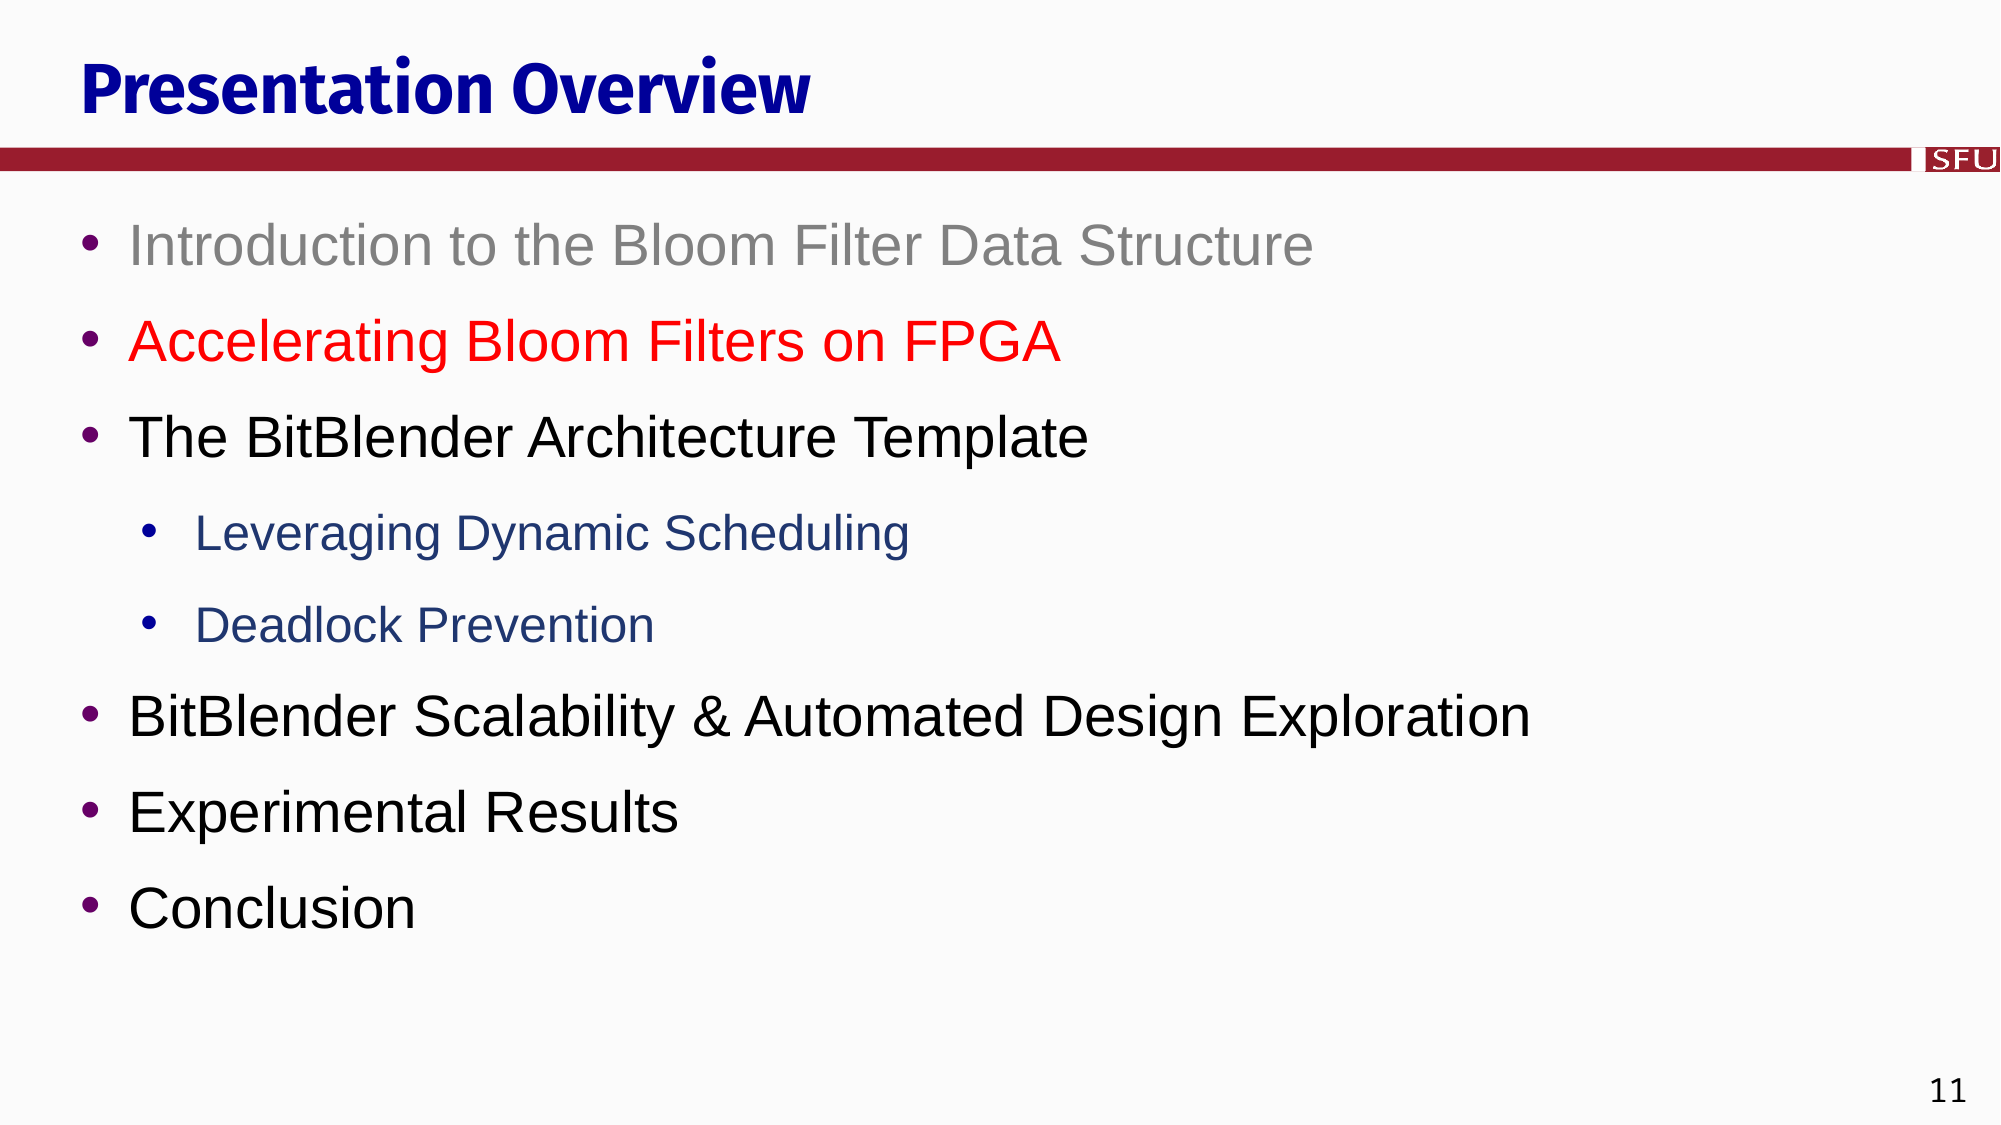

# Presentation Overview
Introduction to the Bloom Filter Data Structure
Accelerating Bloom Filters on FPGA
The BitBlender Architecture Template
Leveraging Dynamic Scheduling
Deadlock Prevention
BitBlender Scalability & Automated Design Exploration
Experimental Results
Conclusion